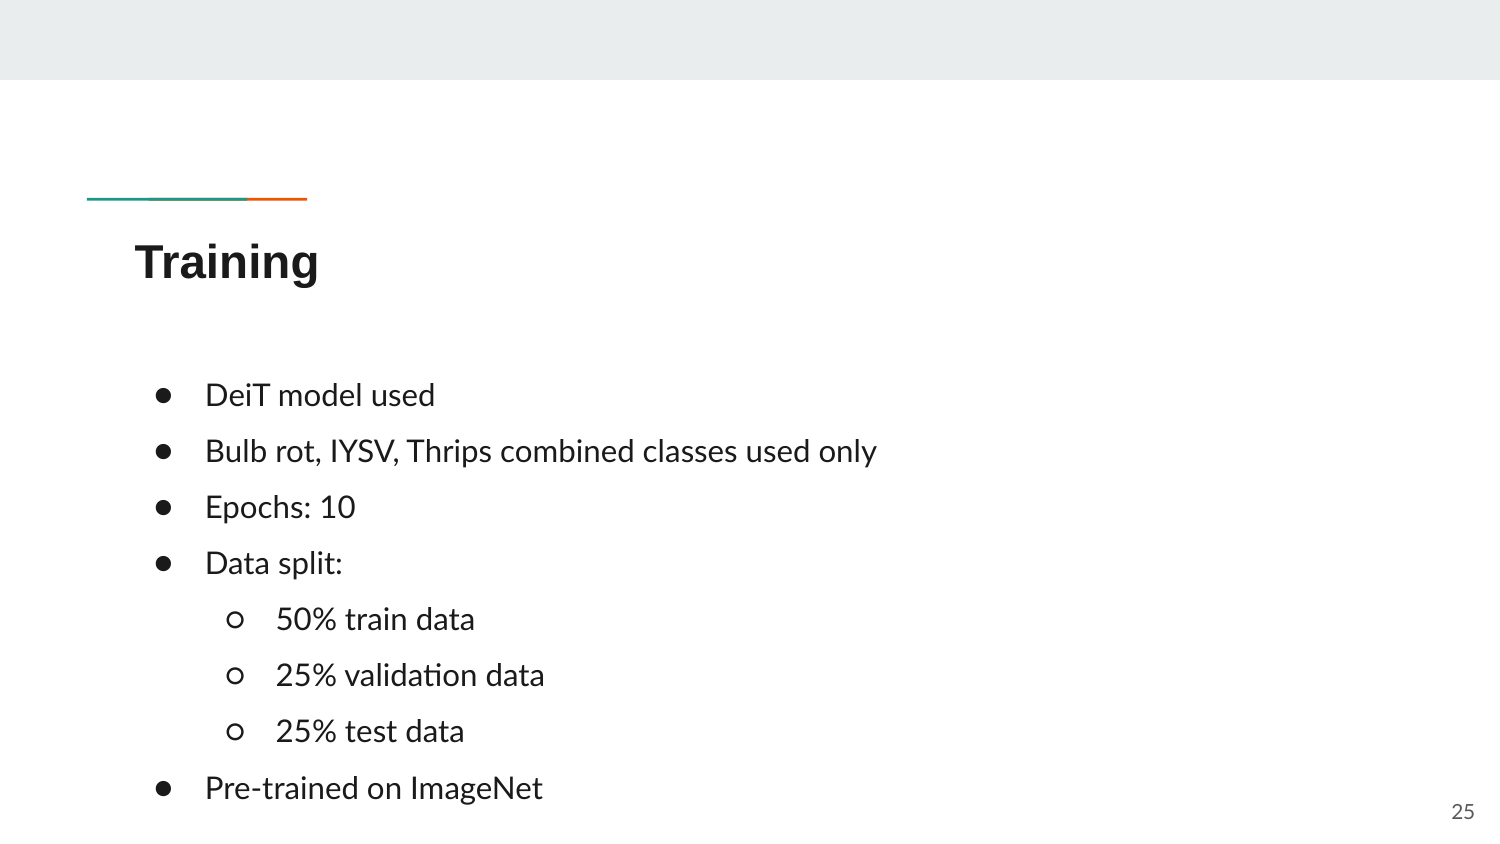

# Training
DeiT model used
Bulb rot, IYSV, Thrips combined classes used only
Epochs: 10
Data split:
50% train data
25% validation data
25% test data
Pre-trained on ImageNet
25